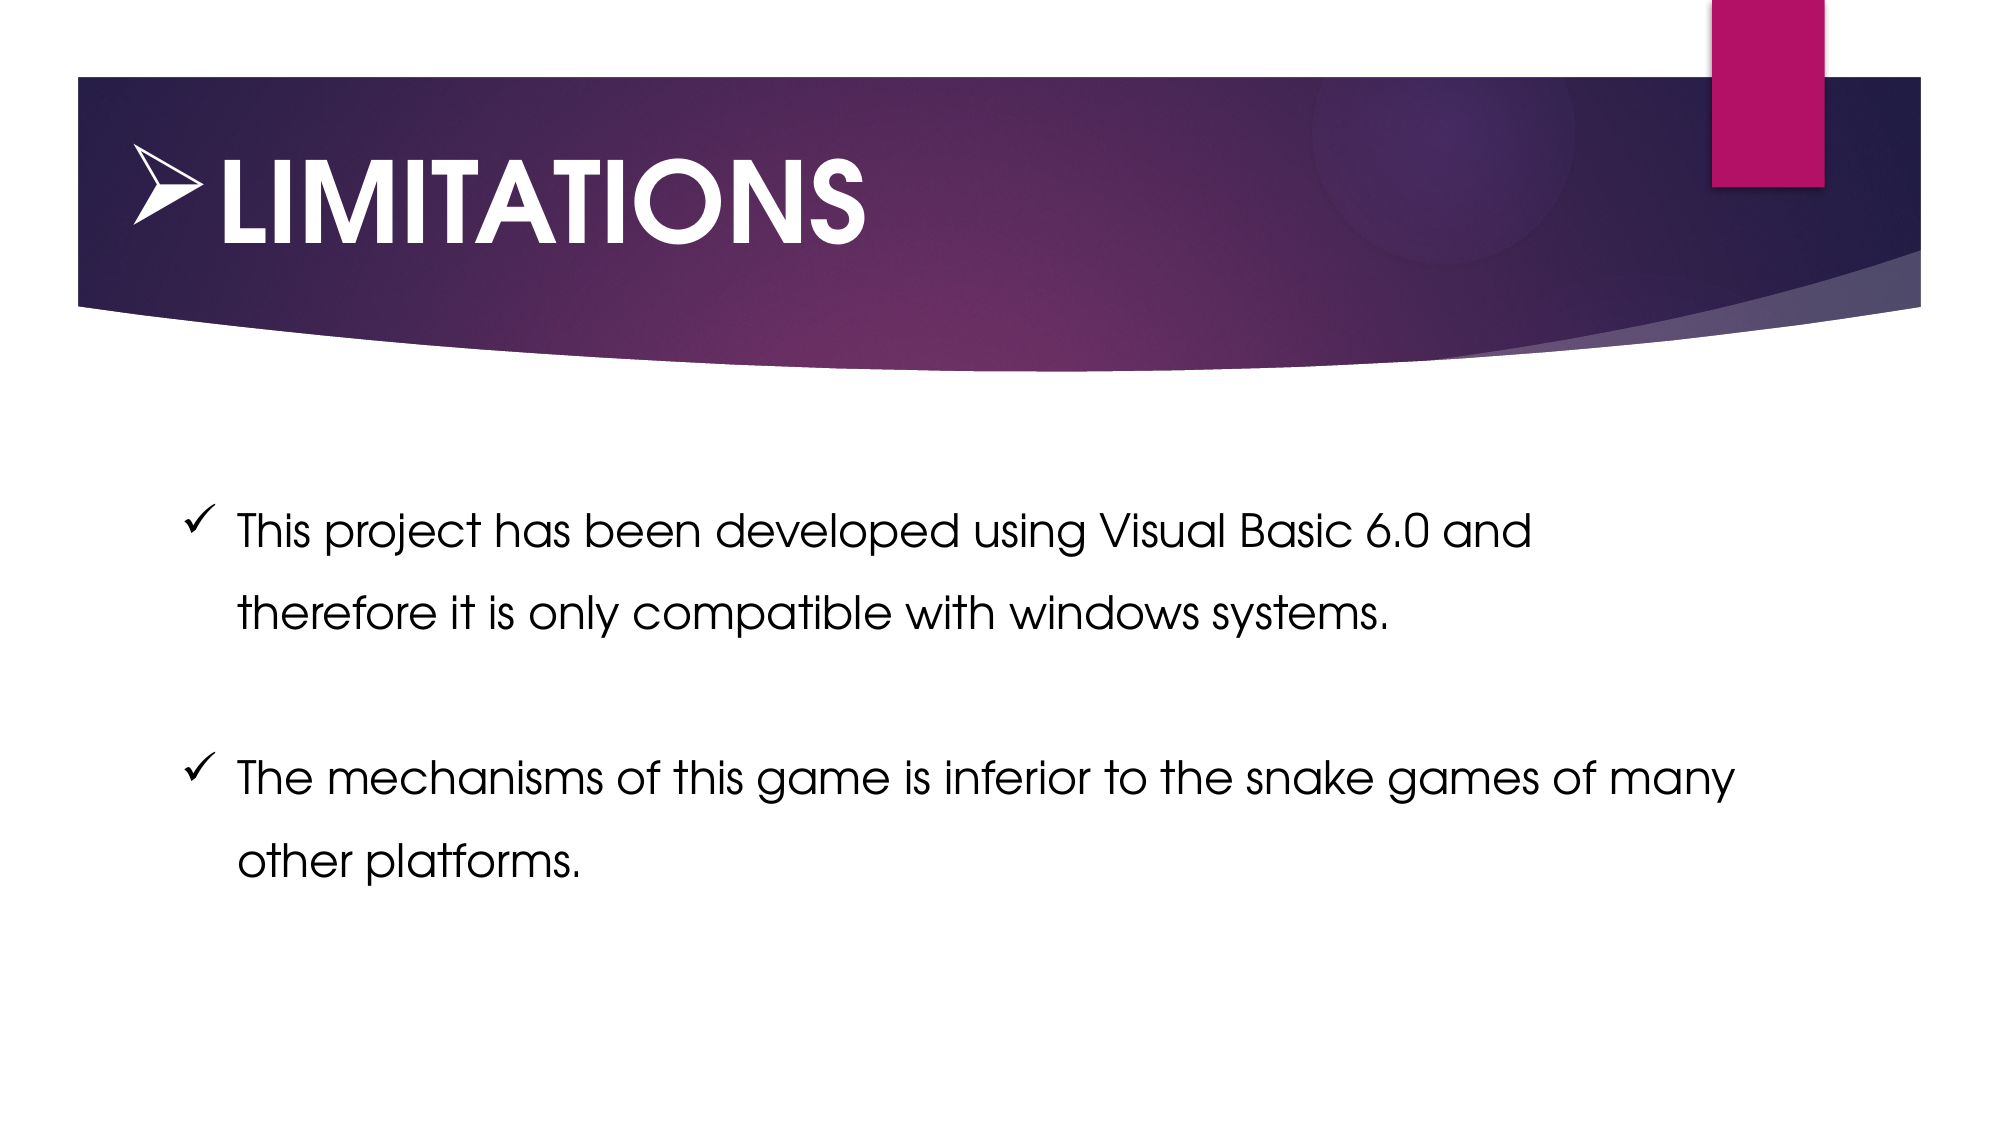

# LIMITATIONS
This project has been developed using Visual Basic 6.0 and therefore it is only compatible with windows systems.

The mechanisms of this game is inferior to the snake games of many other platforms.